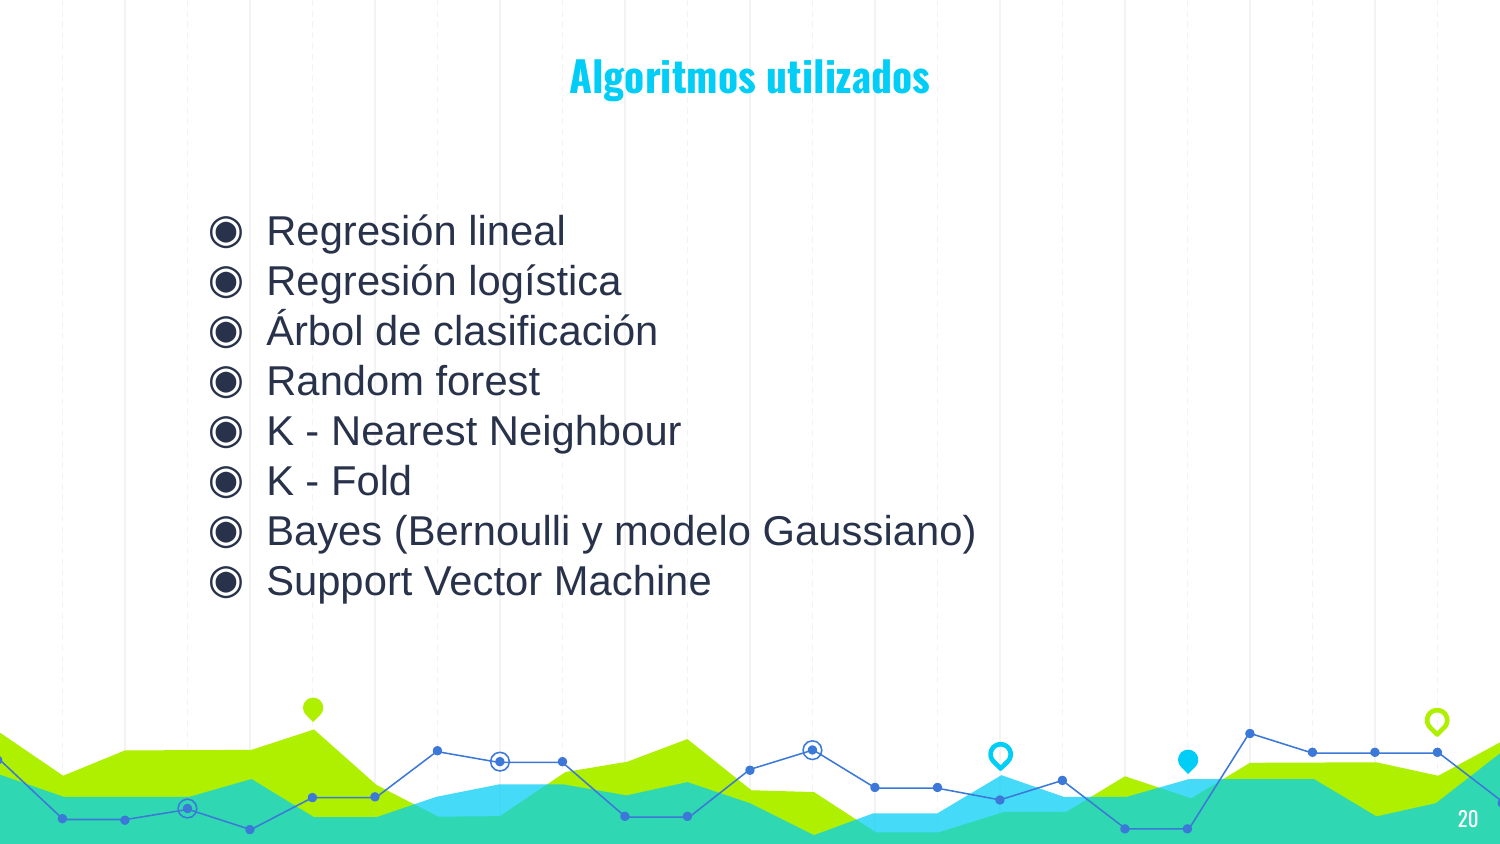

# Algoritmos utilizados
Regresión lineal
Regresión logística
Árbol de clasificación
Random forest
K - Nearest Neighbour
K - Fold
Bayes (Bernoulli y modelo Gaussiano)
Support Vector Machine
20